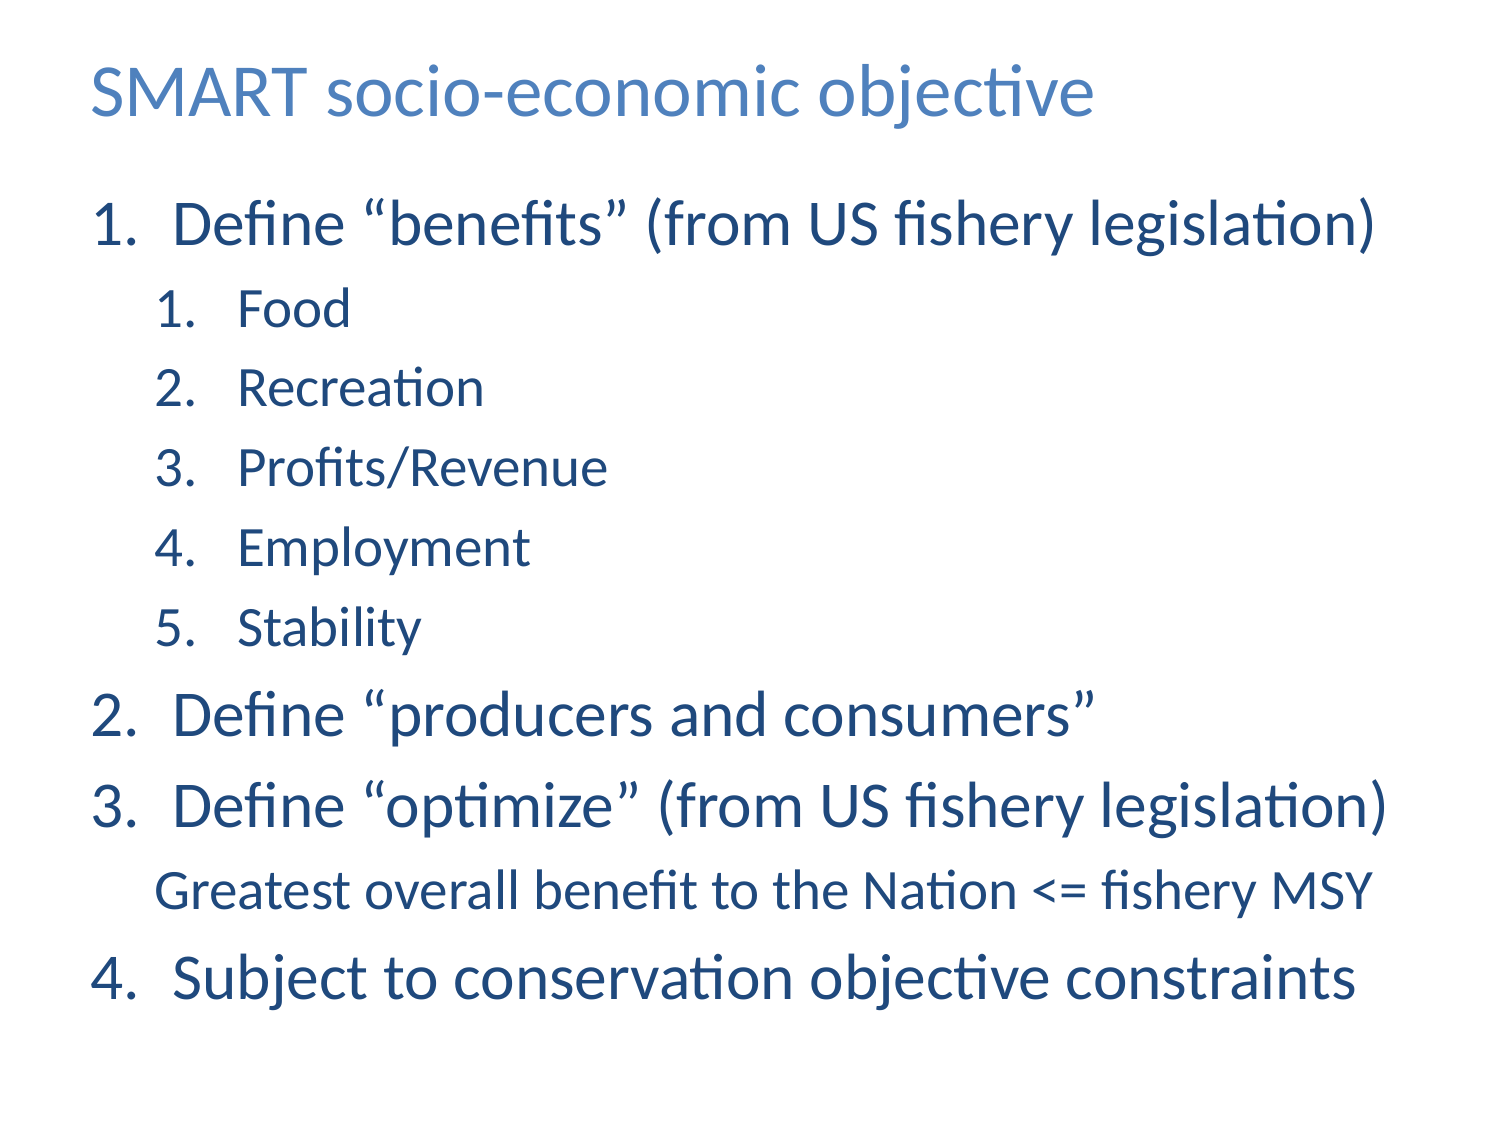

# SMART socio-economic objective
Define “benefits” (from US fishery legislation)
Food
Recreation
Profits/Revenue
Employment
Stability
Define “producers and consumers”
Define “optimize” (from US fishery legislation)
Greatest overall benefit to the Nation <= fishery MSY
Subject to conservation objective constraints